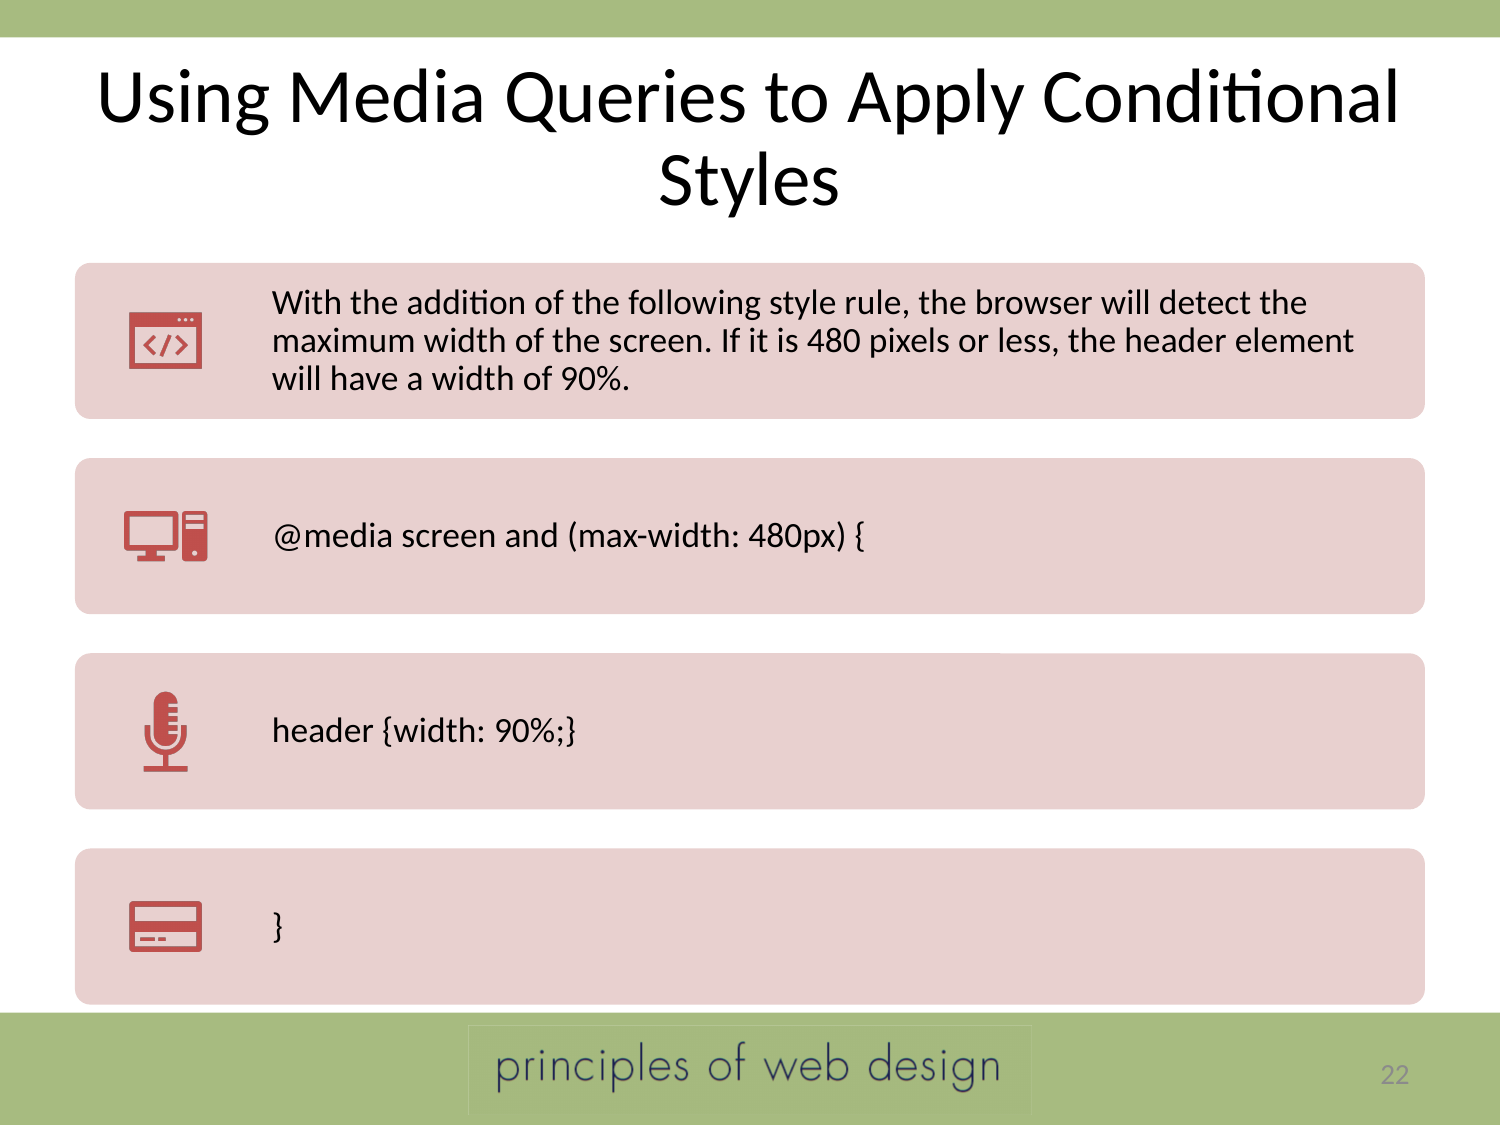

# Using Media Queries to Apply Conditional Styles
With the addition of the following style rule, the browser will detect the maximum width of the screen. If it is 480 pixels or less, the header element will have a width of 90%.
@media screen and (max-width: 480px) {
header {width: 90%;}
}
22